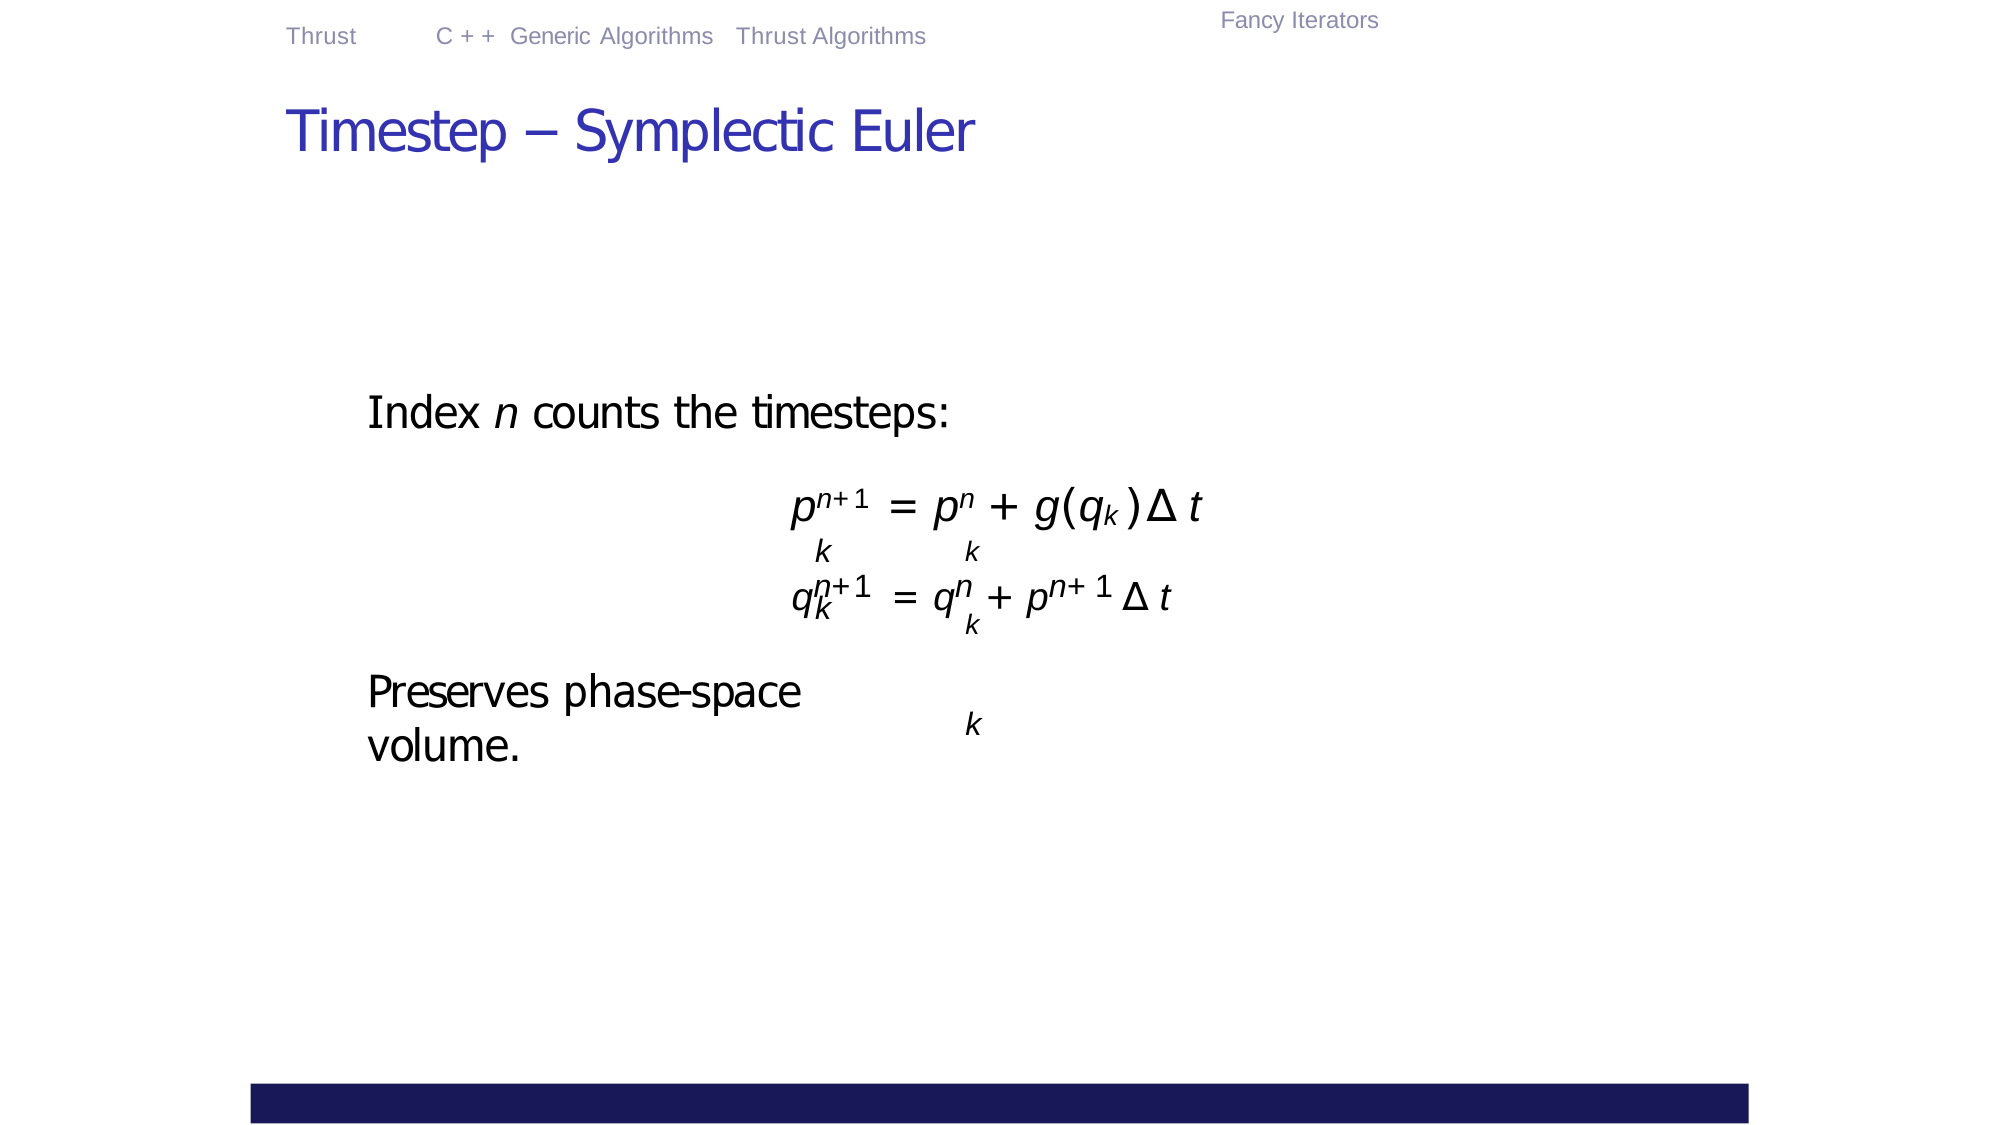

Fancy Iterators
Thrust	C + +  Generic Algorithms	Thrust Algorithms
# Timestep – Symplectic Euler
Index n counts the timesteps:
pn+1  = pn + g(qk )∆ t
k	k
qn+1  = qn + pn+ 1 ∆ t
k
k	k
Preserves phase-space volume.